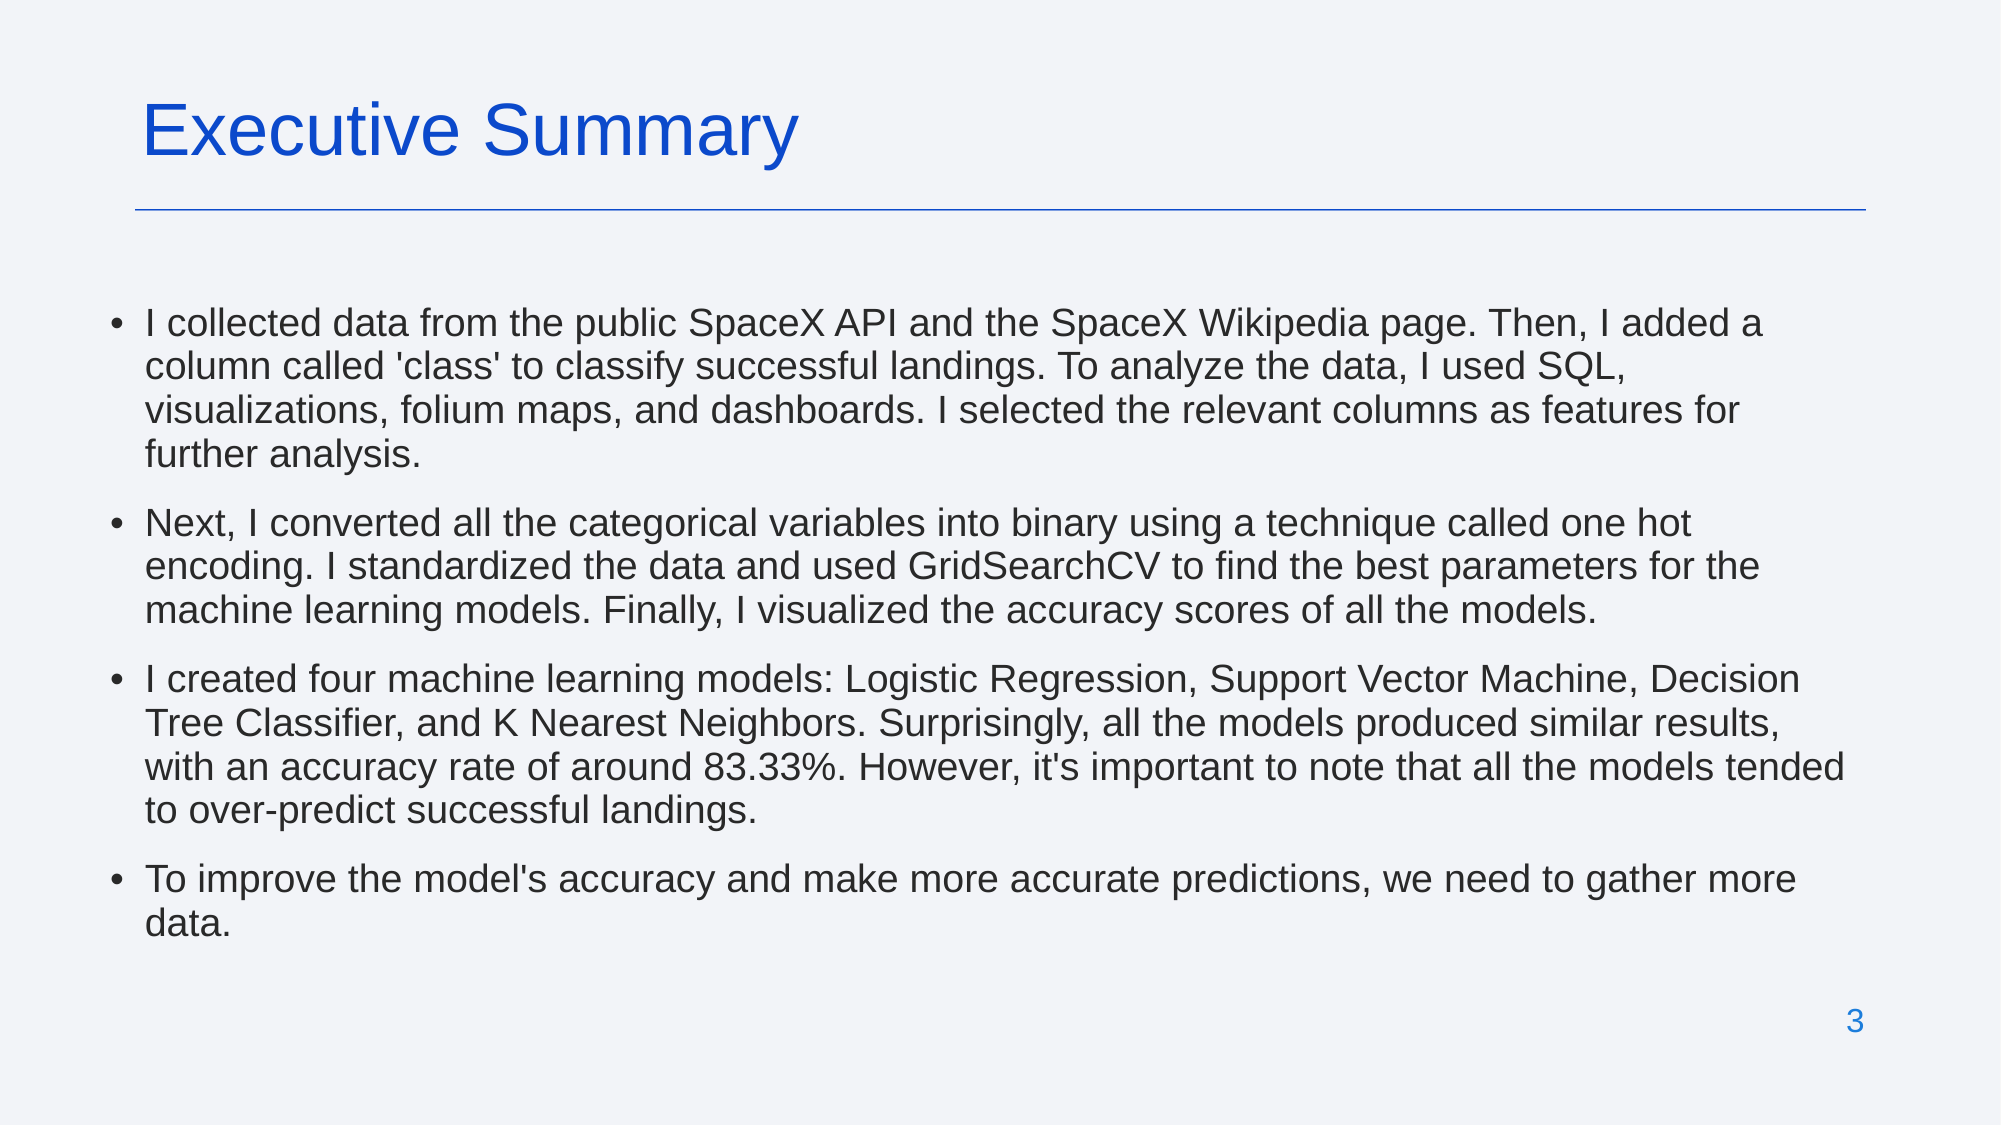

Executive Summary
I collected data from the public SpaceX API and the SpaceX Wikipedia page. Then, I added a column called 'class' to classify successful landings. To analyze the data, I used SQL, visualizations, folium maps, and dashboards. I selected the relevant columns as features for further analysis.
Next, I converted all the categorical variables into binary using a technique called one hot encoding. I standardized the data and used GridSearchCV to find the best parameters for the machine learning models. Finally, I visualized the accuracy scores of all the models.
I created four machine learning models: Logistic Regression, Support Vector Machine, Decision Tree Classifier, and K Nearest Neighbors. Surprisingly, all the models produced similar results, with an accuracy rate of around 83.33%. However, it's important to note that all the models tended to over-predict successful landings.
To improve the model's accuracy and make more accurate predictions, we need to gather more data.
3